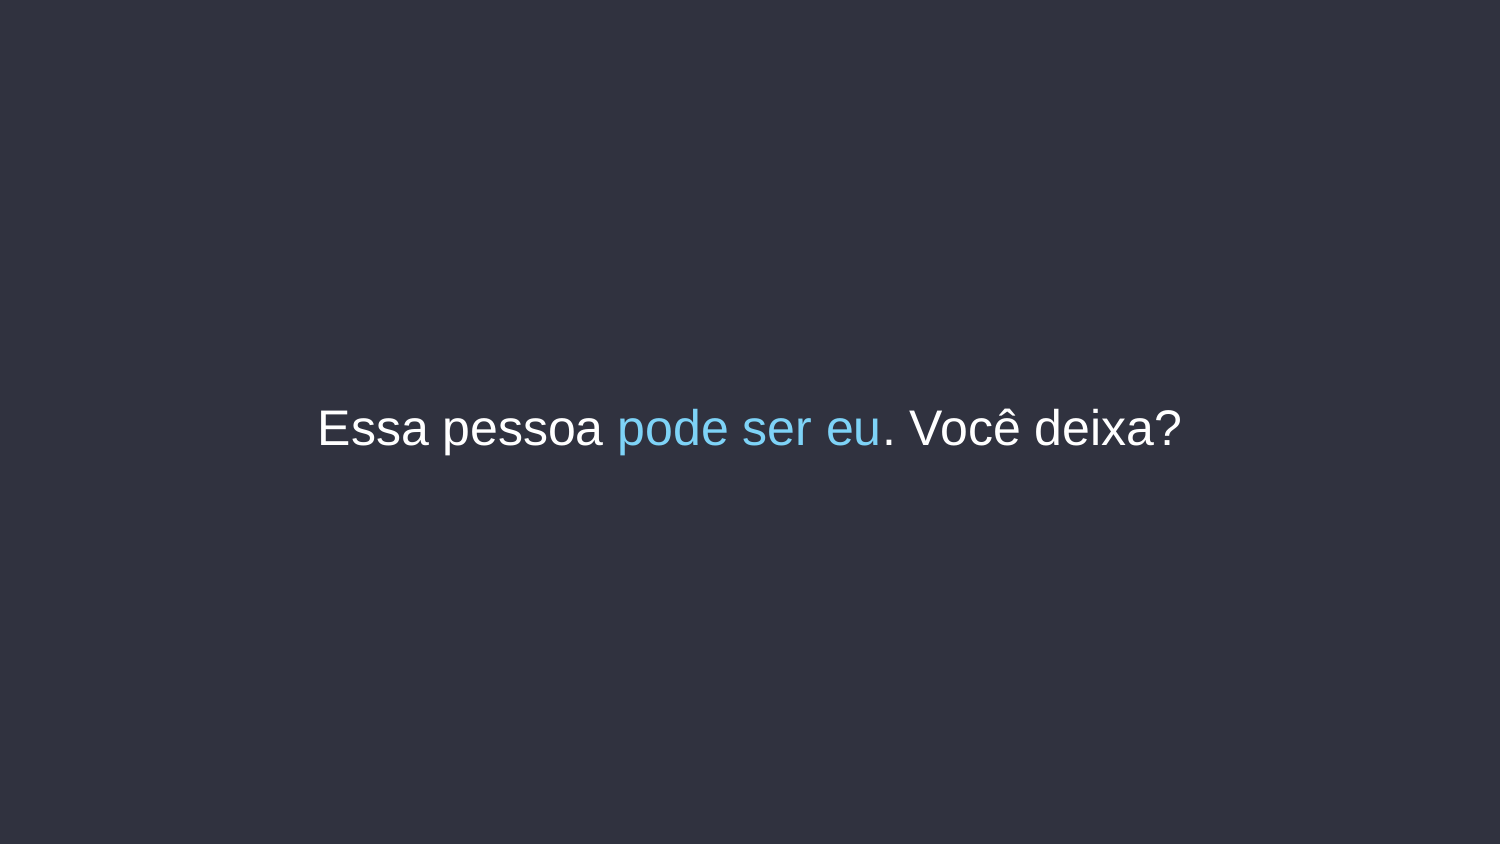

# Essa pessoa pode ser eu. Você deixa?